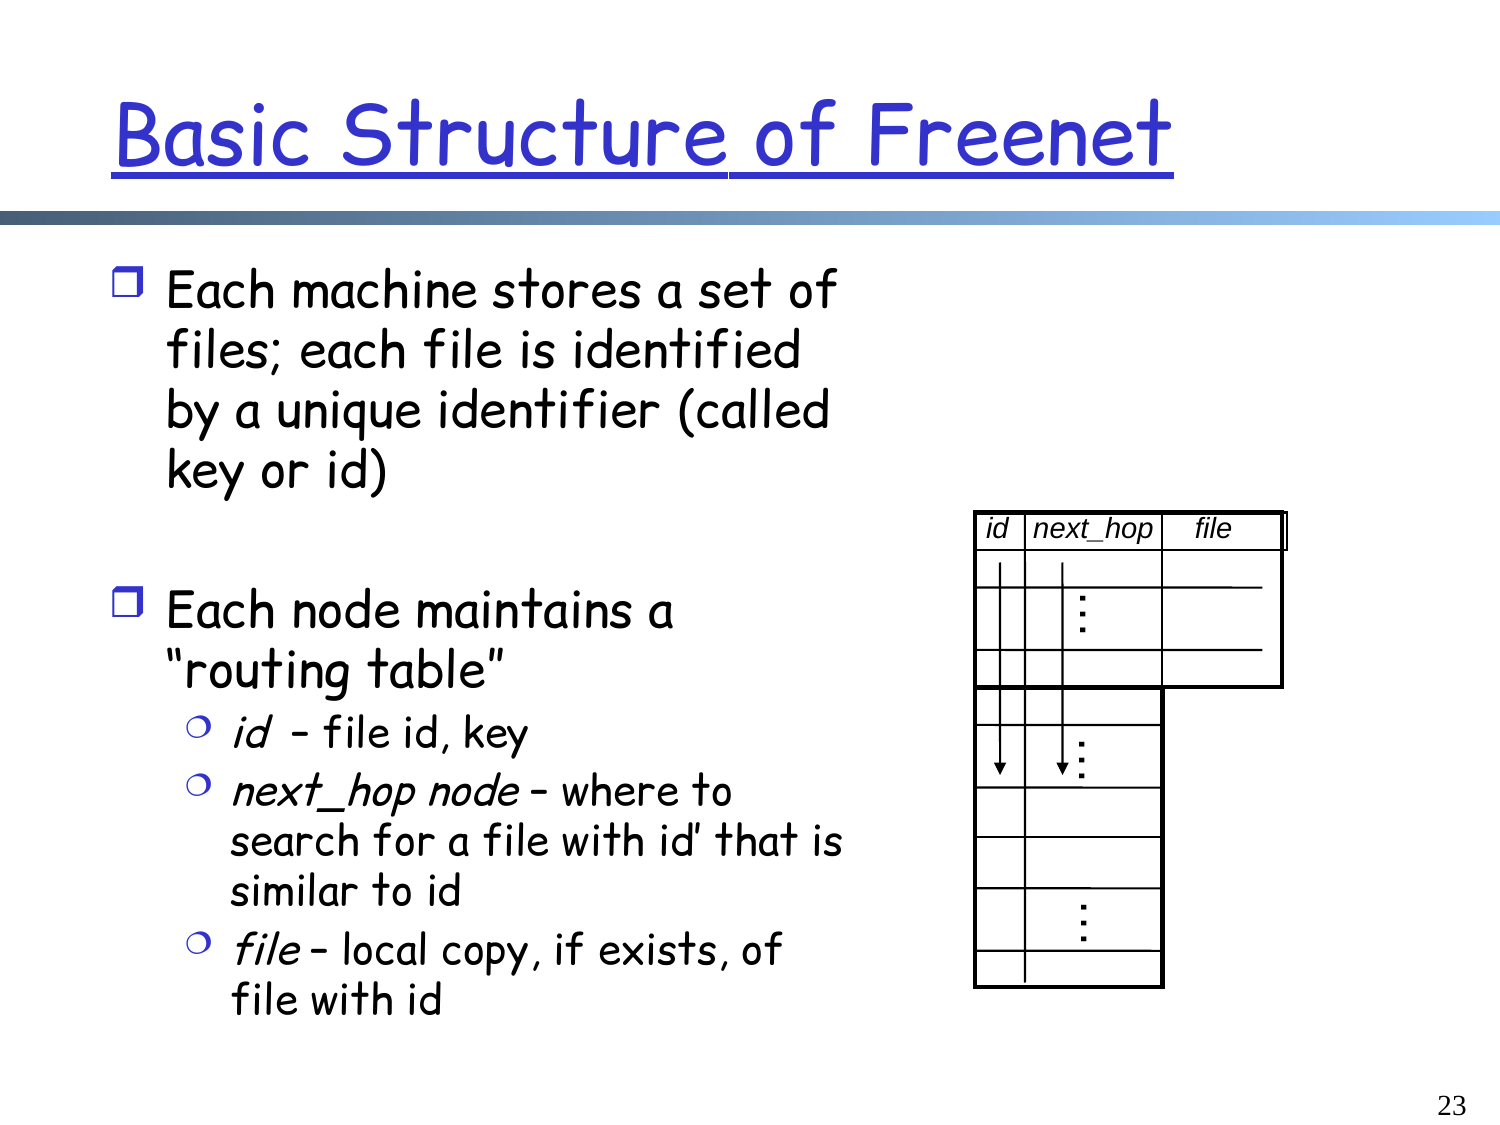

# Basic Structure of Freenet
Each machine stores a set of files; each file is identified by a unique identifier (called key or id)

Each node maintains a “routing table”
id  – file id, key
next_hop node – where to search for a file with id’ that is similar to id
file – local copy, if exists, of file with id
id   next_hop     file

…

…

…

23